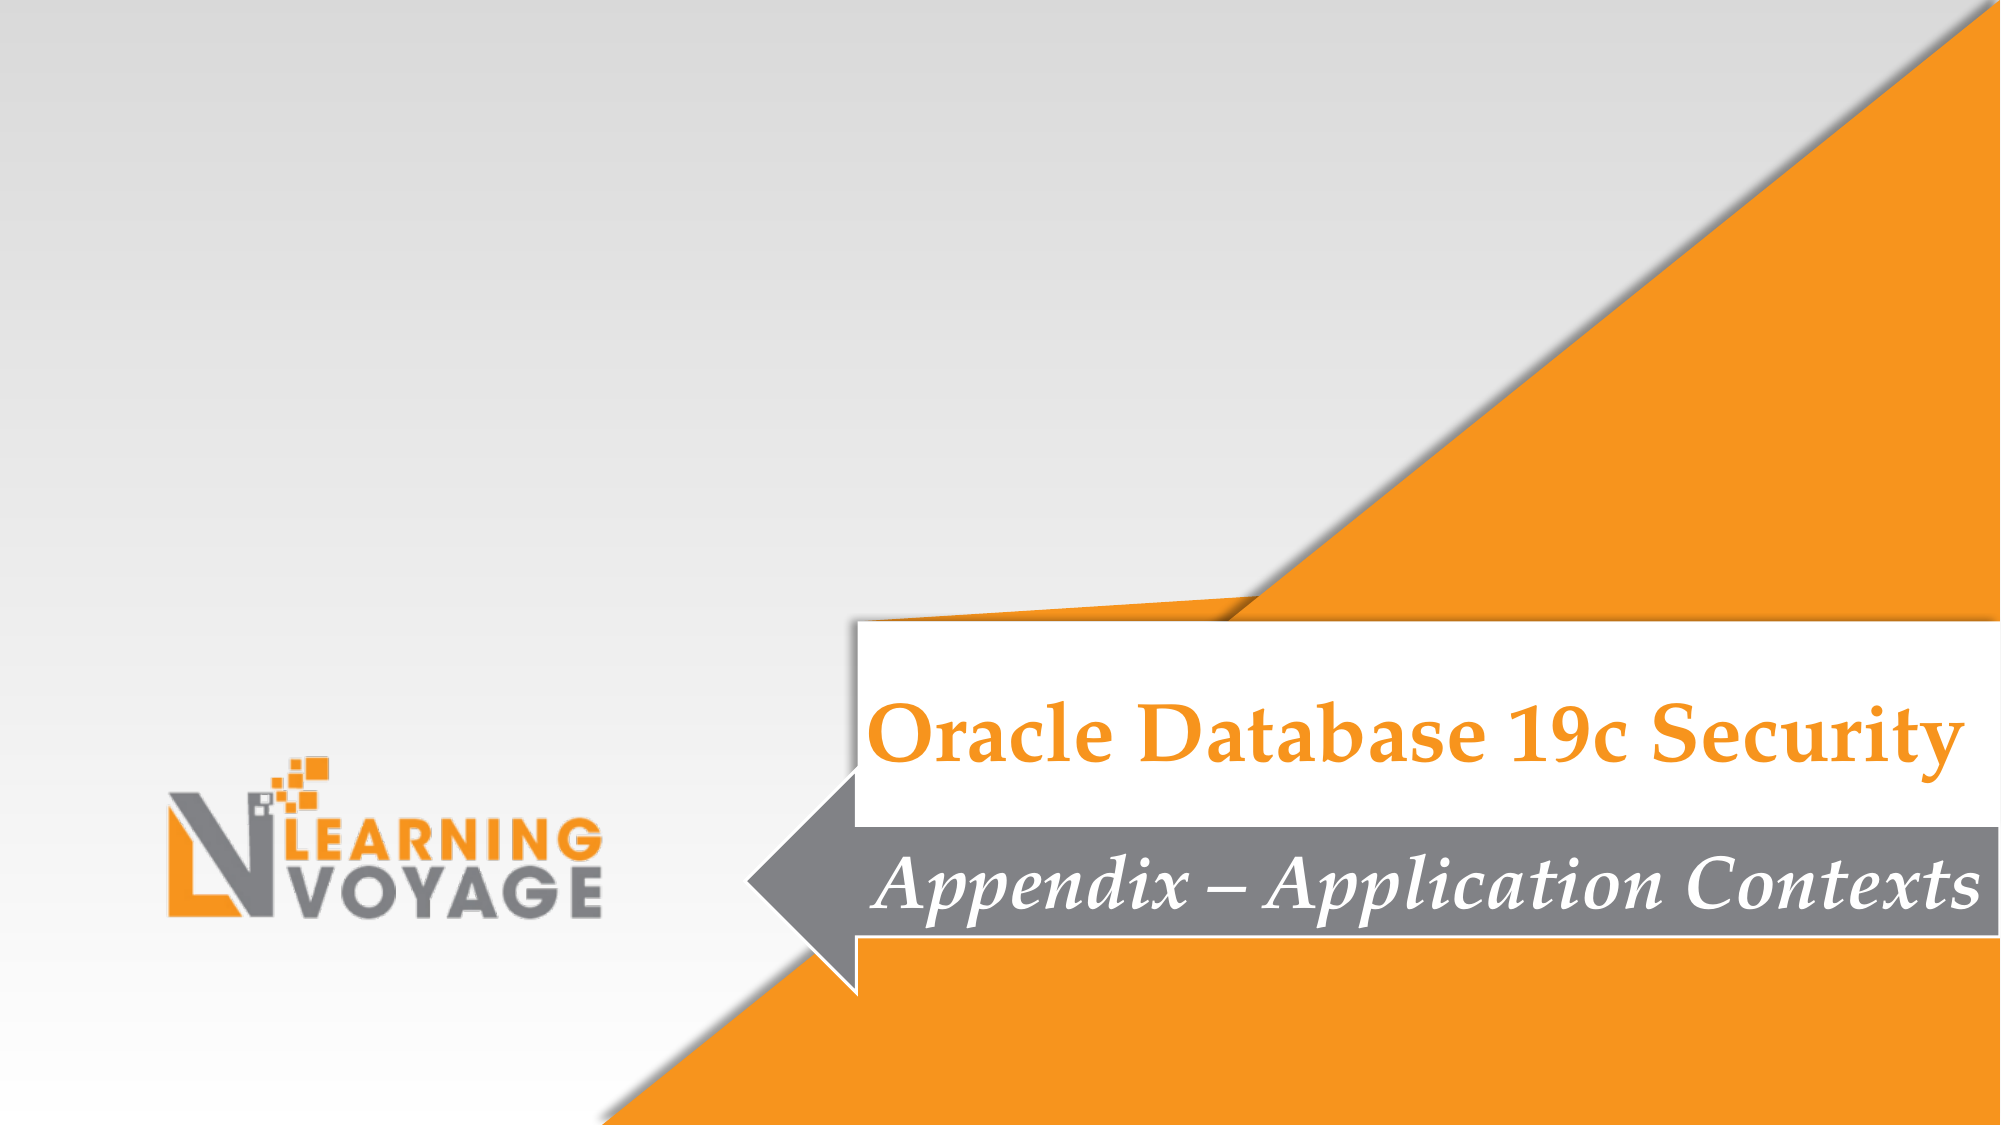

Oracle Database 19c Security
Appendix – Application Contexts